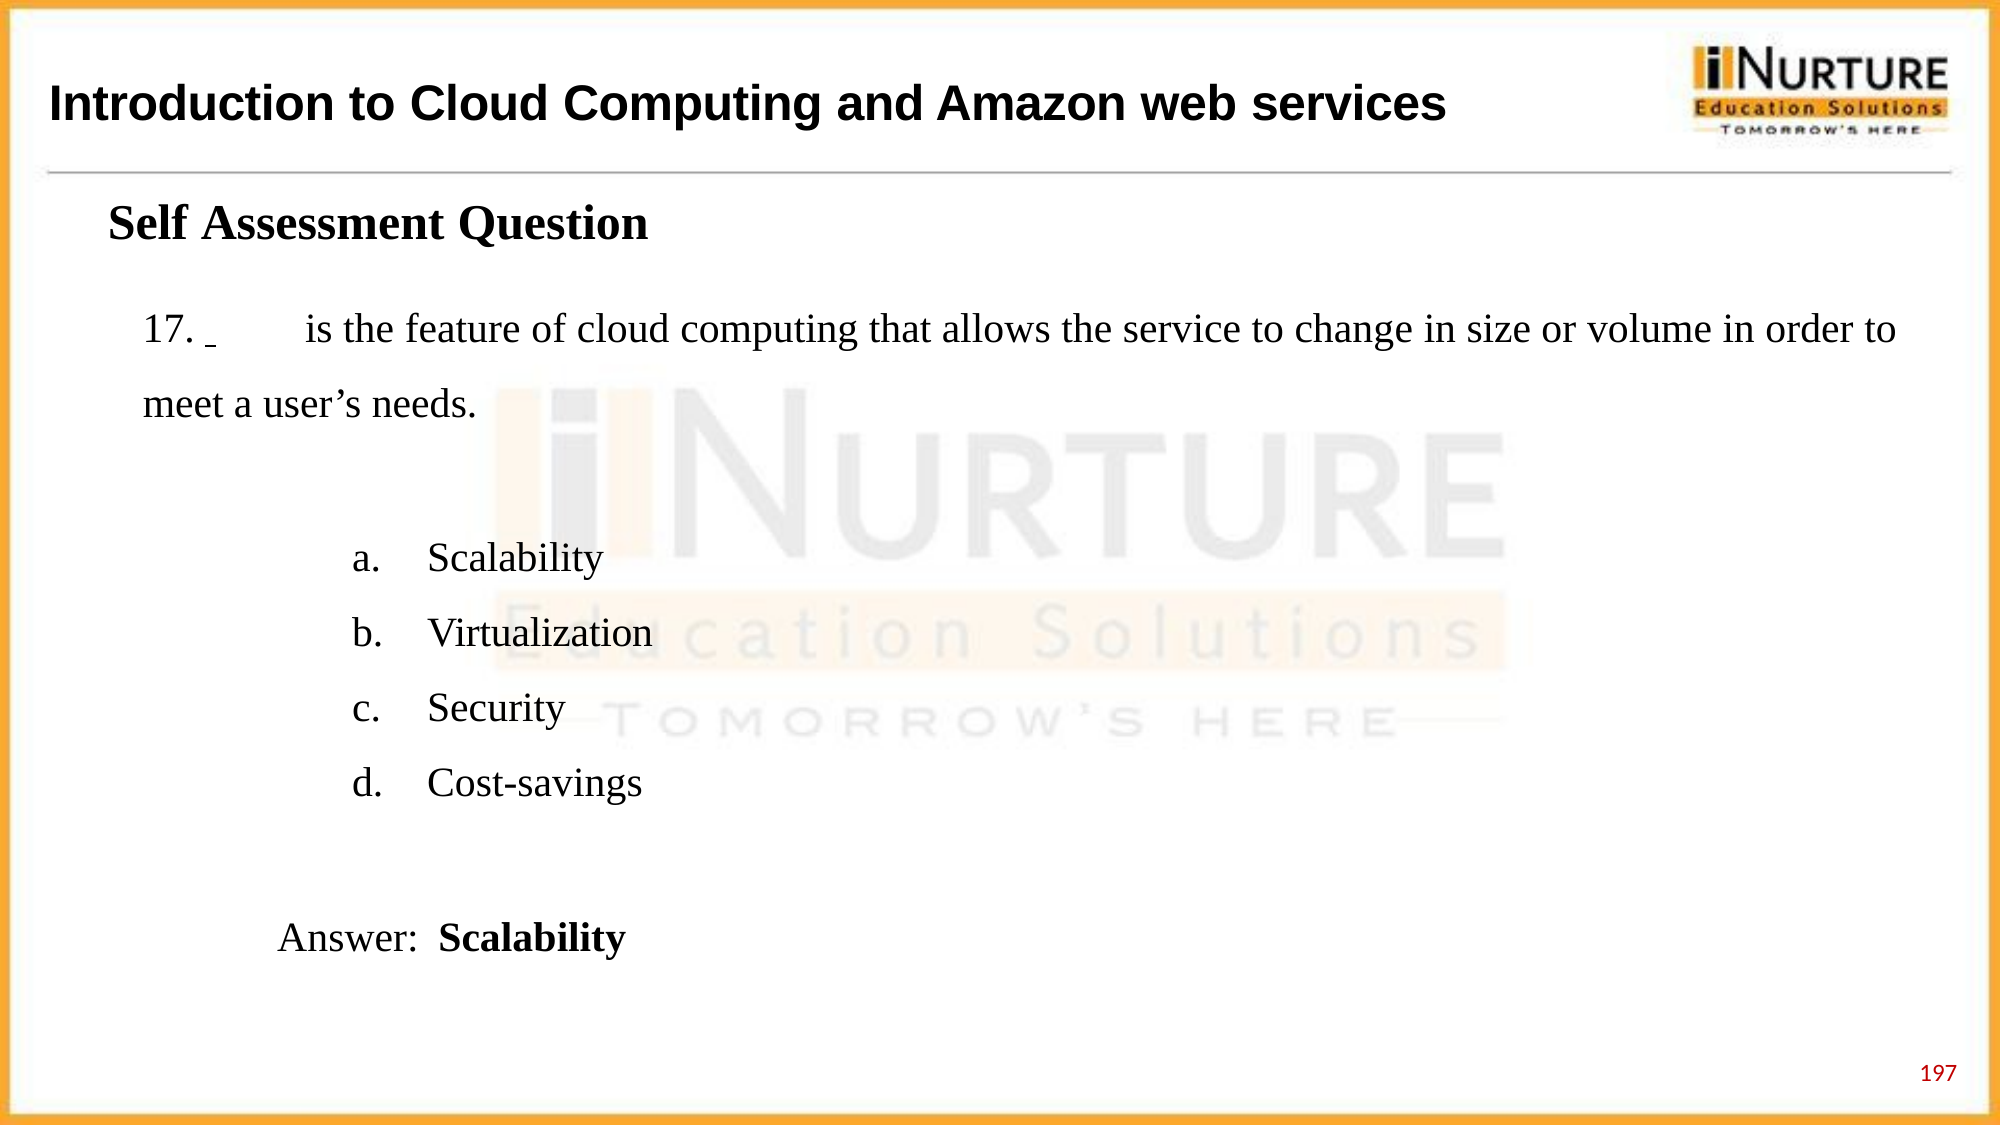

# Introduction to Cloud Computing and Amazon web services
Self Assessment Question

 	is the feature of cloud computing that allows the service to change in size or volume in order to
meet a user’s needs.

Scalability
Virtualization
Security
Cost-savings

Answer: Scalability
197